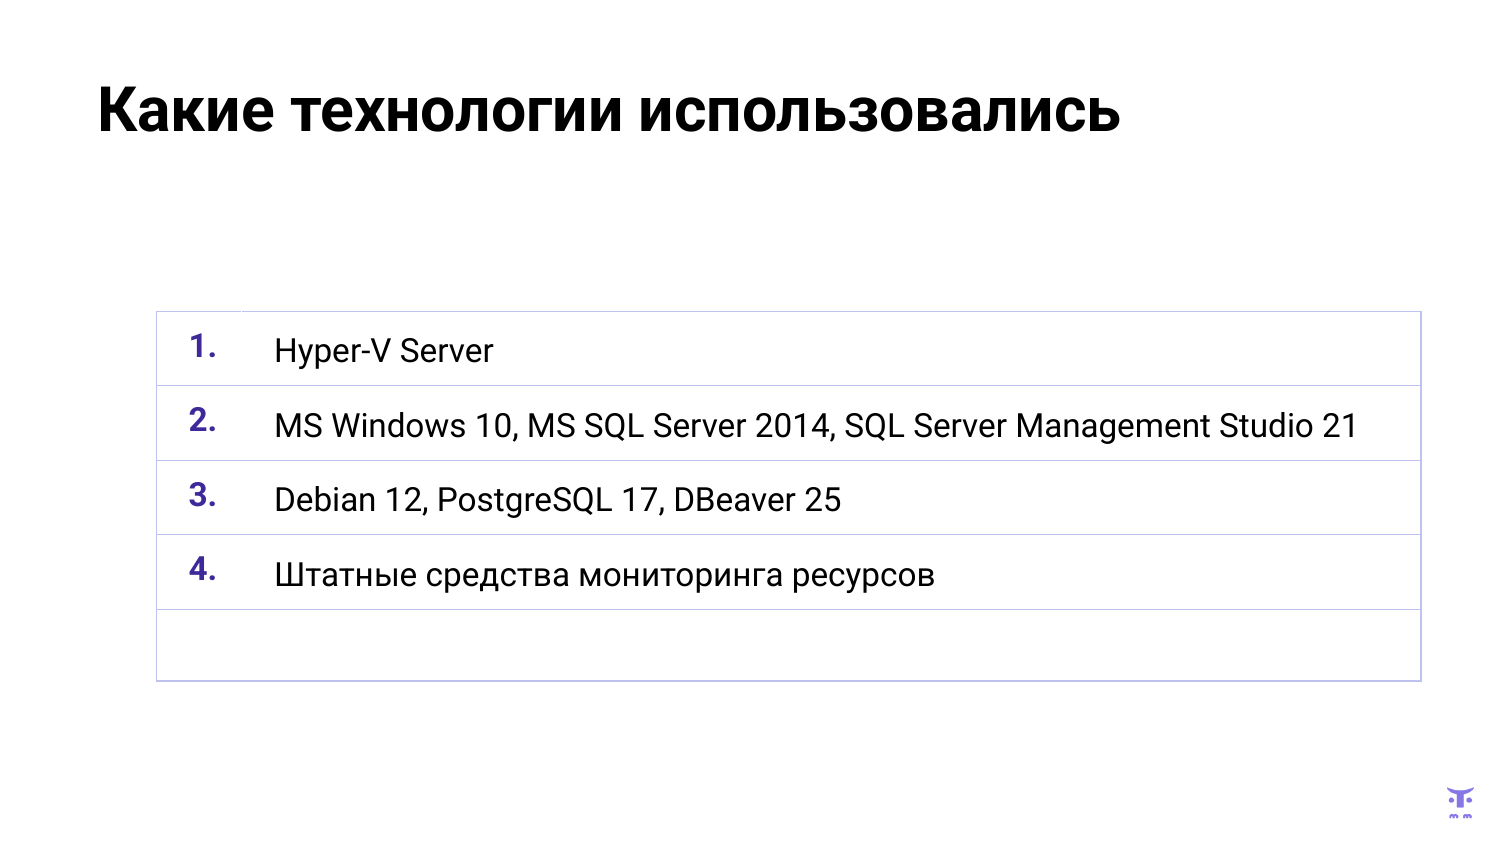

# Какие технологии использовались

| 1. | Hyper-V Server |
| --- | --- |
| 2. | MS Windows 10, MS SQL Server 2014, SQL Server Management Studio 21 |
| 3. | Debian 12, PostgreSQL 17, DBeaver 25 |
| 4. | Штатные средства мониторинга ресурсов |
|  |  |